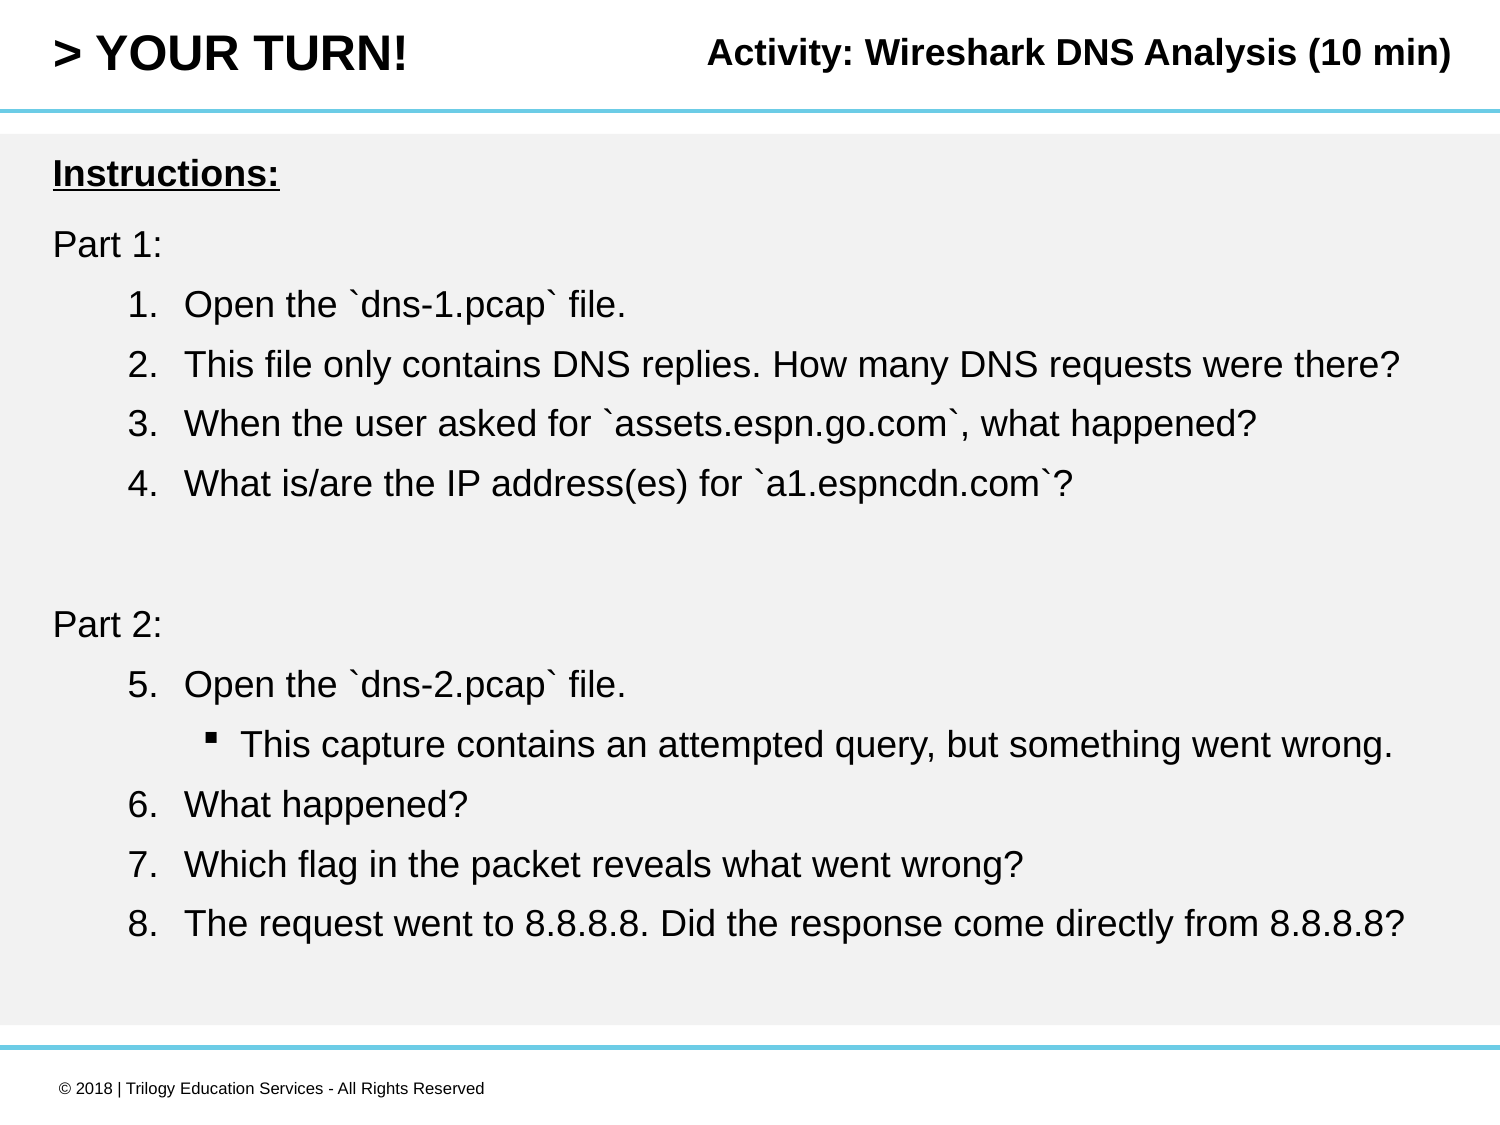

Activity: Wireshark DNS Analysis (10 min)
Instructions:
Part 1:
Open the `dns-1.pcap` file.
This file only contains DNS replies. How many DNS requests were there?
When the user asked for `assets.espn.go.com`, what happened?
What is/are the IP address(es) for `a1.espncdn.com`?

Part 2:
Open the `dns-2.pcap` file.
This capture contains an attempted query, but something went wrong.
What happened?
Which flag in the packet reveals what went wrong?
The request went to 8.8.8.8. Did the response come directly from 8.8.8.8?